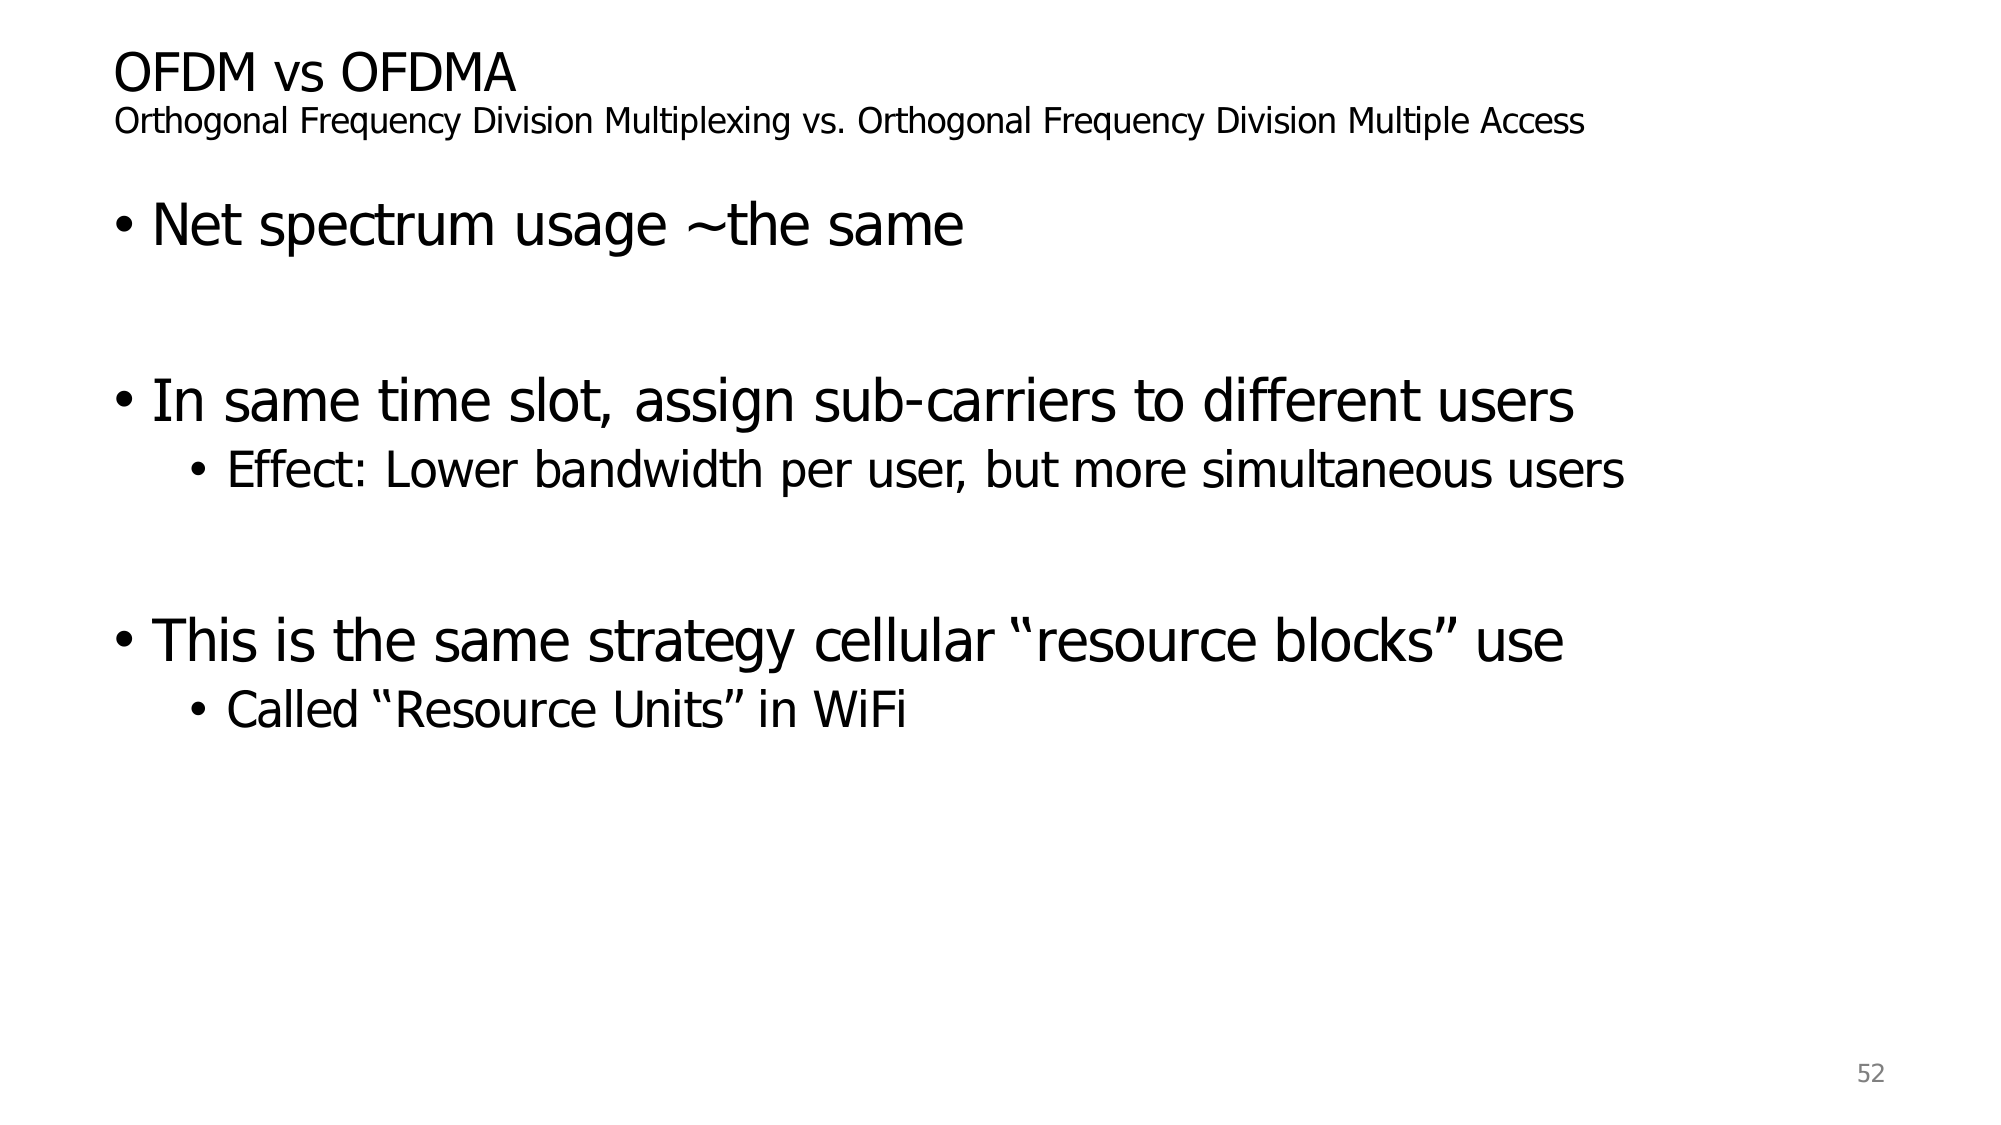

# OFDM vs OFDMA Orthogonal Frequency Division Multiplexing vs. Orthogonal Frequency Division Multiple Access
Net spectrum usage ~the same

In same time slot, assign sub-carriers to different users
Effect: Lower bandwidth per user, but more simultaneous users

This is the same strategy cellular “resource blocks” use
Called “Resource Units” in WiFi
52